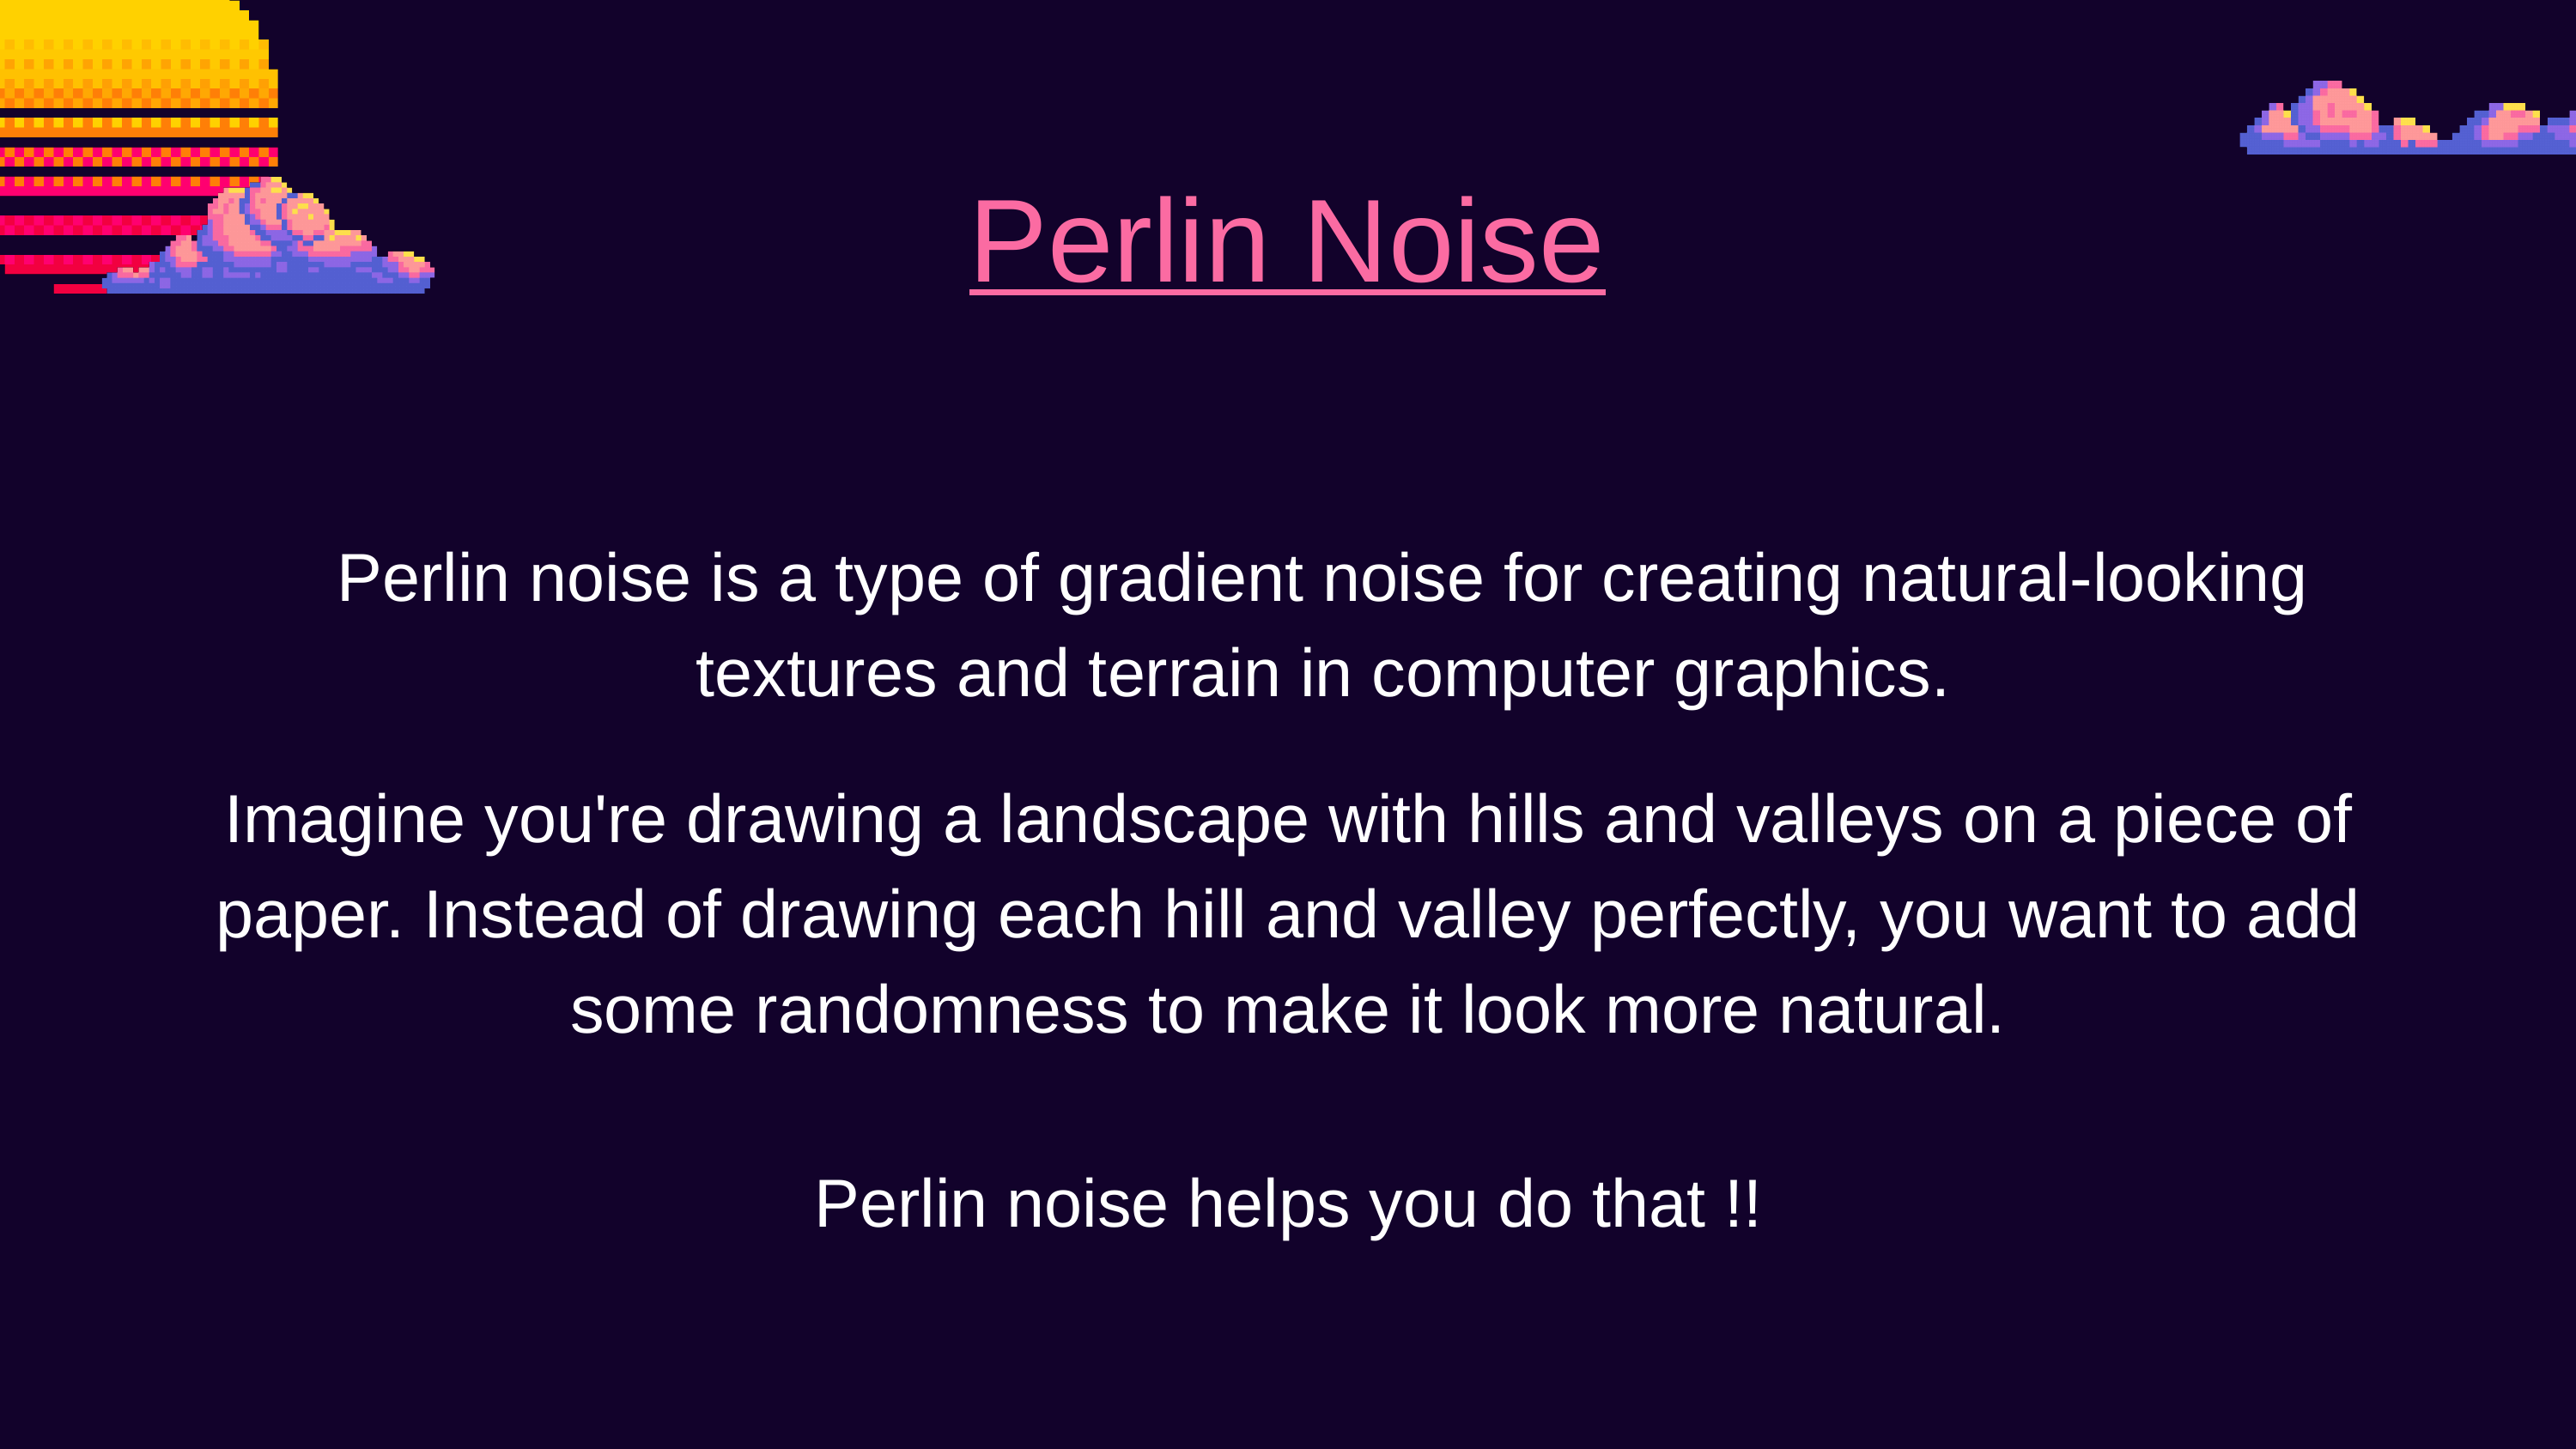

Perlin Noise

Perlin noise is a type of gradient noise for creating natural-looking textures and terrain in computer graphics.

Imagine you're drawing a landscape with hills and valleys on a piece of paper. Instead of drawing each hill and valley perfectly, you want to add some randomness to make it look more natural.
Perlin noise helps you do that !!